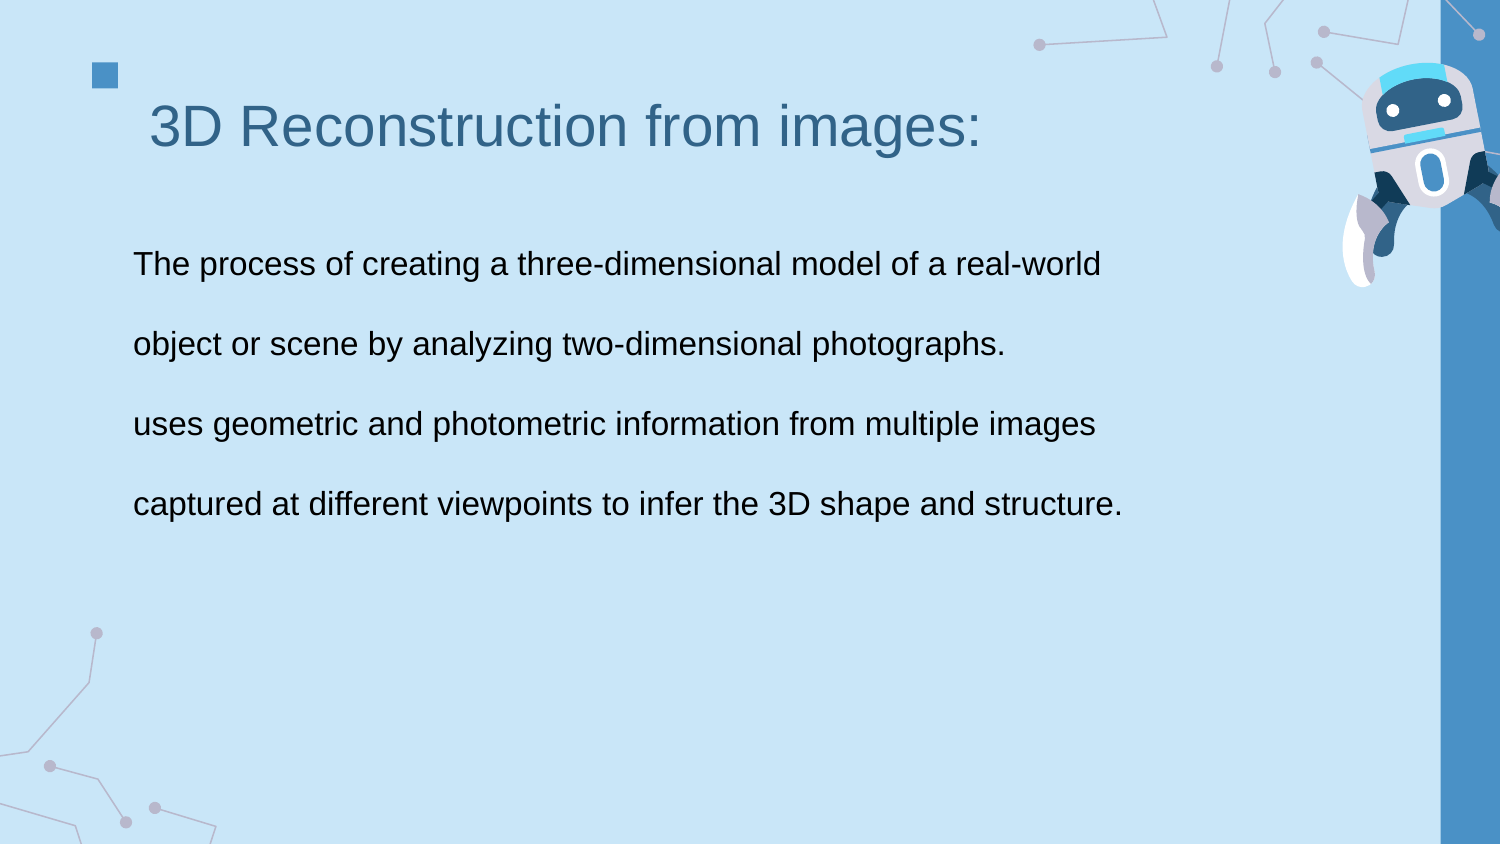

# 3D Reconstruction from images:
The process of creating a three-dimensional model of a real-world object or scene by analyzing two-dimensional photographs.
uses geometric and photometric information from multiple images captured at different viewpoints to infer the 3D shape and structure.